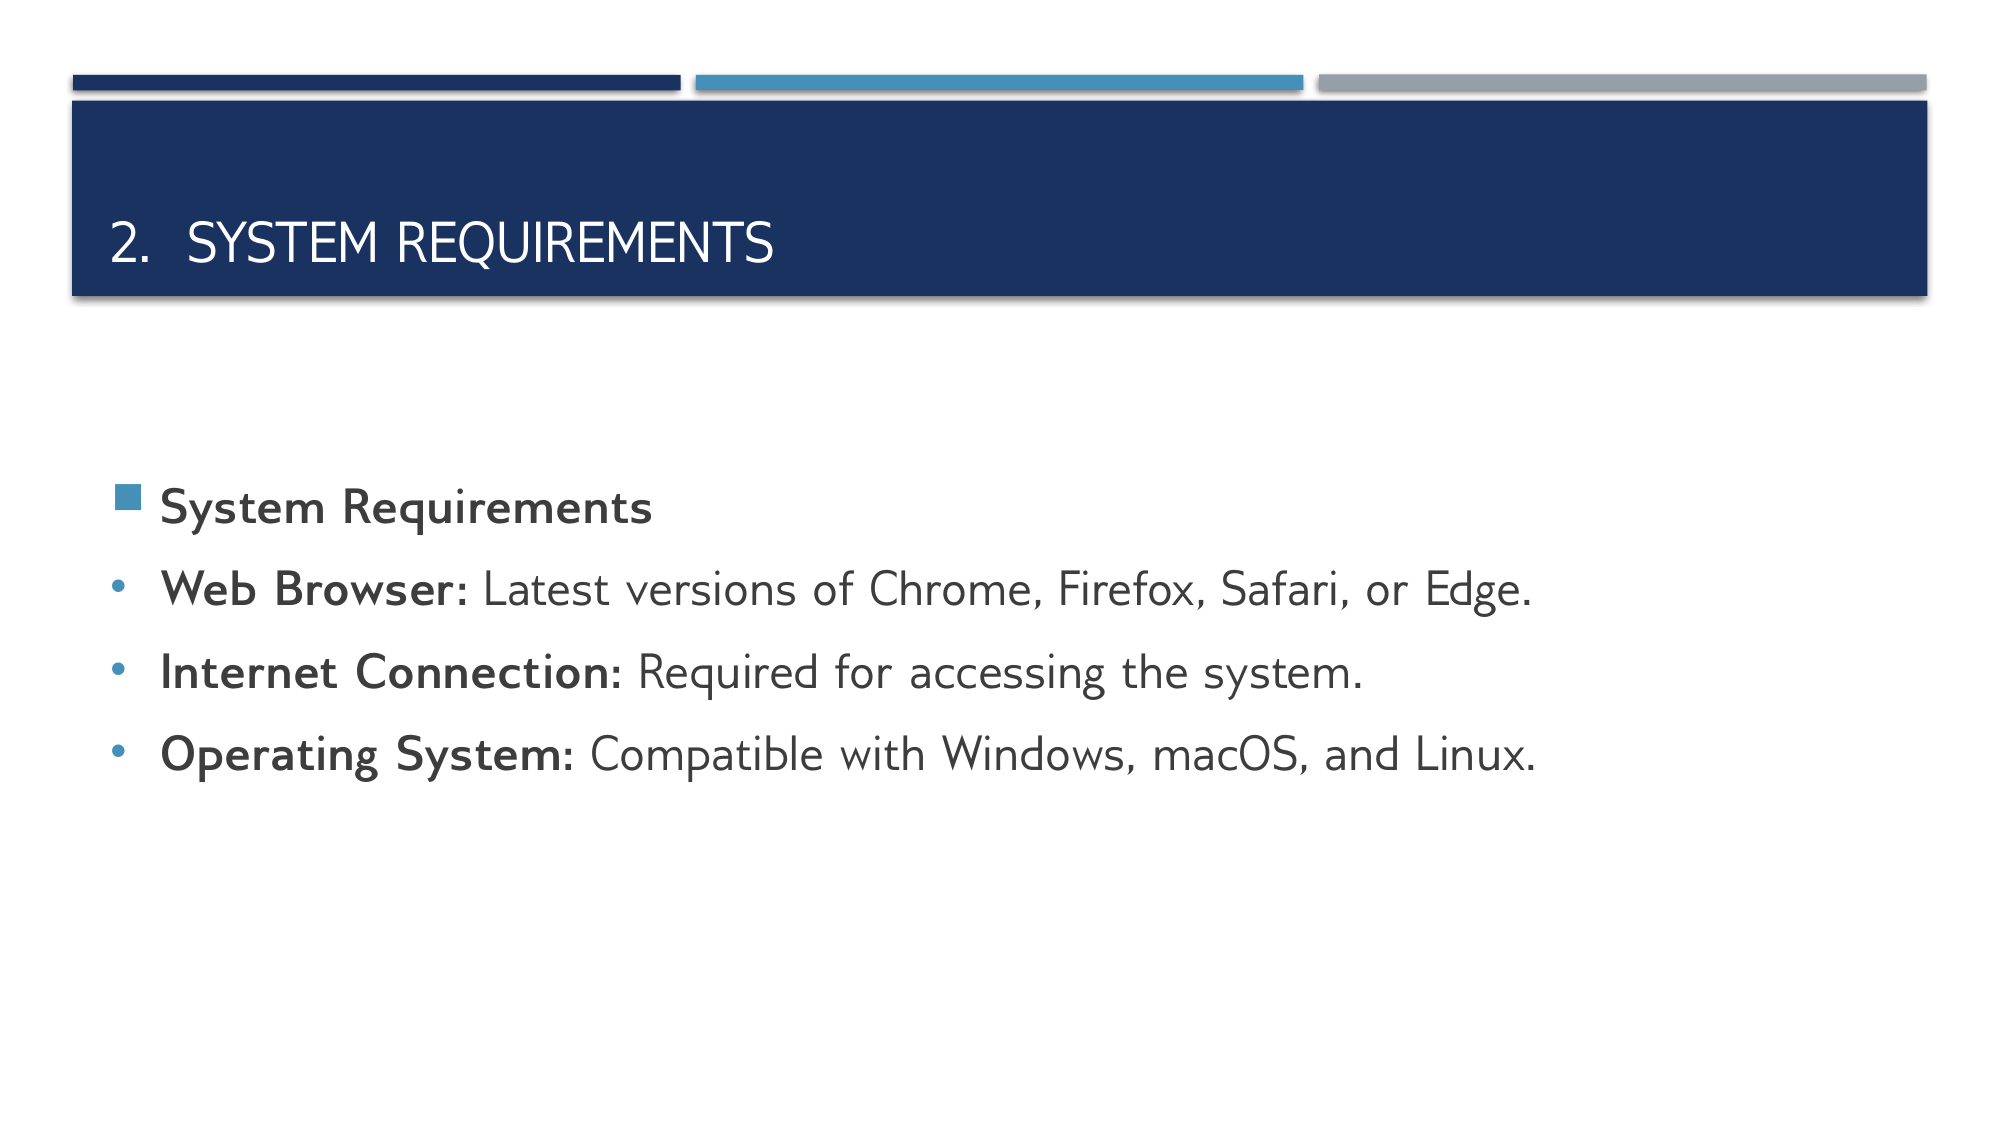

# 2.  System requirements
System Requirements
Web Browser: Latest versions of Chrome, Firefox, Safari, or Edge.
Internet Connection: Required for accessing the system.
Operating System: Compatible with Windows, macOS, and Linux.